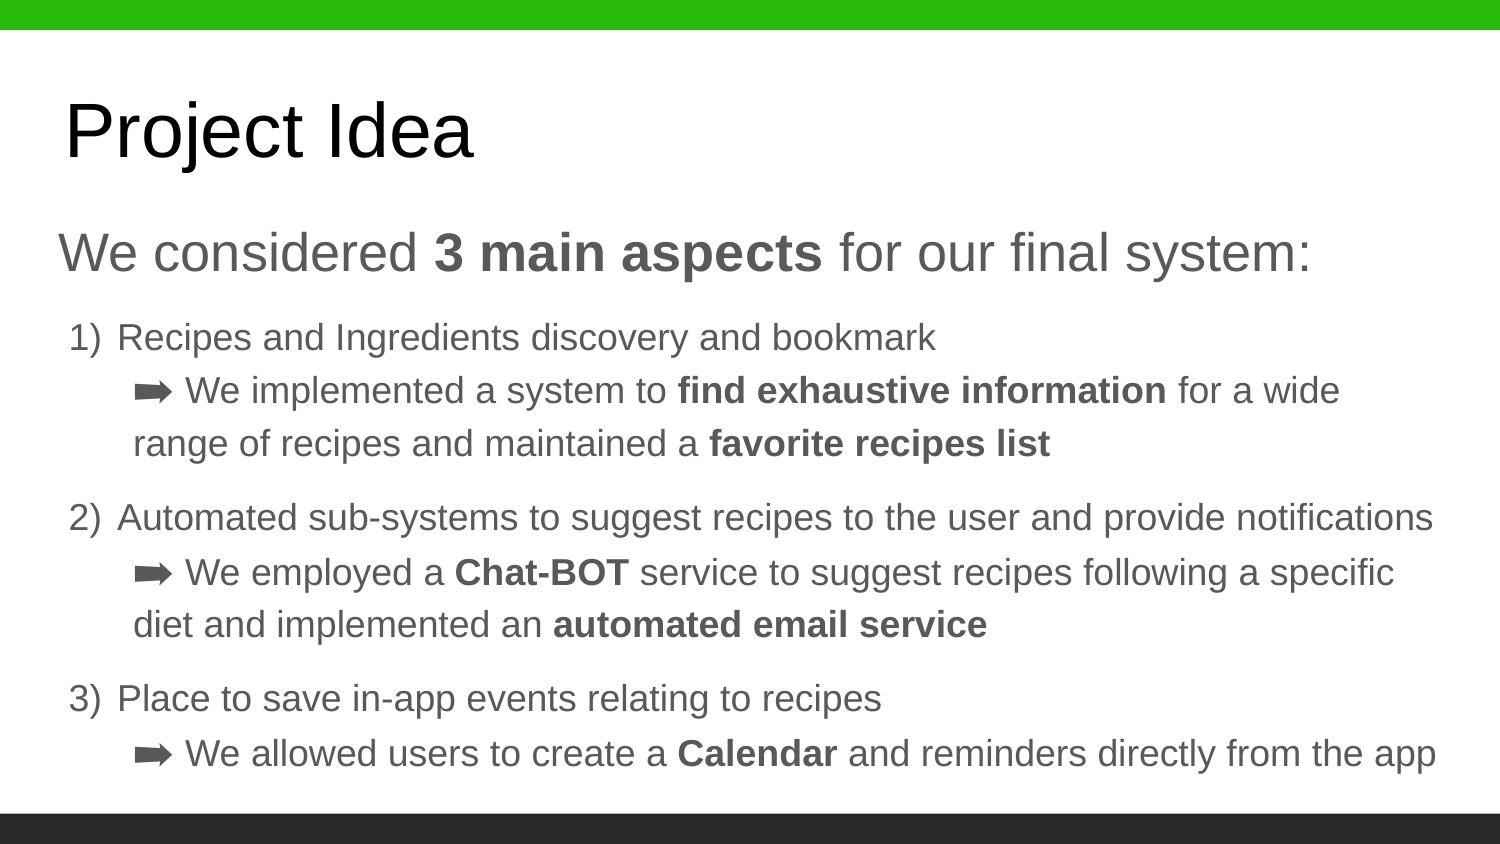

# Project Idea
We considered 3 main aspects for our final system:

Recipes and Ingredients discovery and bookmark
➡ We implemented a system to find exhaustive information for a wide range of recipes and maintained a favorite recipes list

Automated sub-systems to suggest recipes to the user and provide notifications
➡ We employed a Chat-BOT service to suggest recipes following a specific diet and implemented an automated email service

Place to save in-app events relating to recipes
➡ We allowed users to create a Calendar and reminders directly from the app